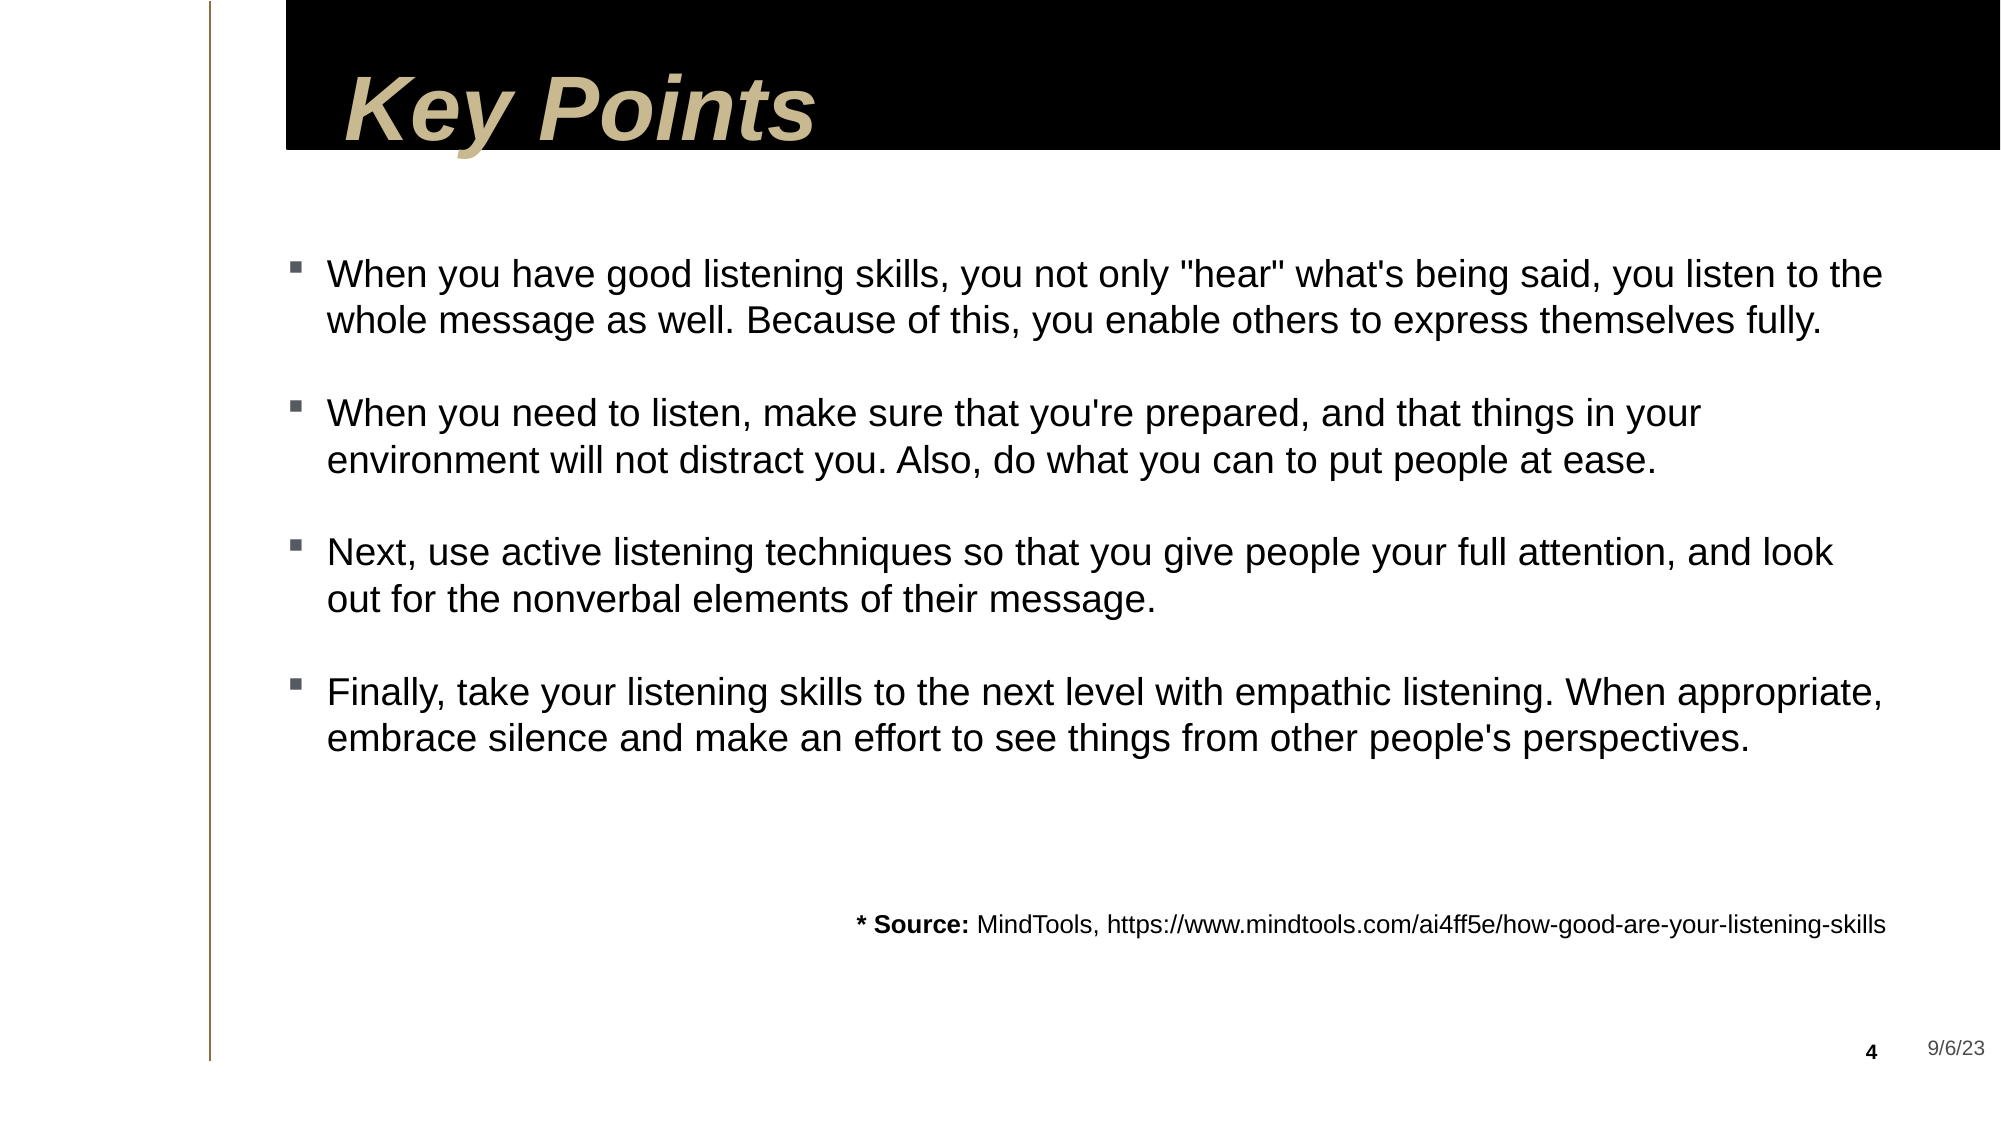

# Key Points

When you have good listening skills, you not only "hear" what's being said, you listen to the whole message as well. Because of this, you enable others to express themselves fully.

When you need to listen, make sure that you're prepared, and that things in your environment will not distract you. Also, do what you can to put people at ease.

Next, use active listening techniques so that you give people your full attention, and look out for the nonverbal elements of their message.

Finally, take your listening skills to the next level with empathic listening. When appropriate, embrace silence and make an effort to see things from other people's perspectives.

* Source: MindTools, https://www.mindtools.com/ai4ff5e/how-good-are-your-listening-skills

9/6/23
4